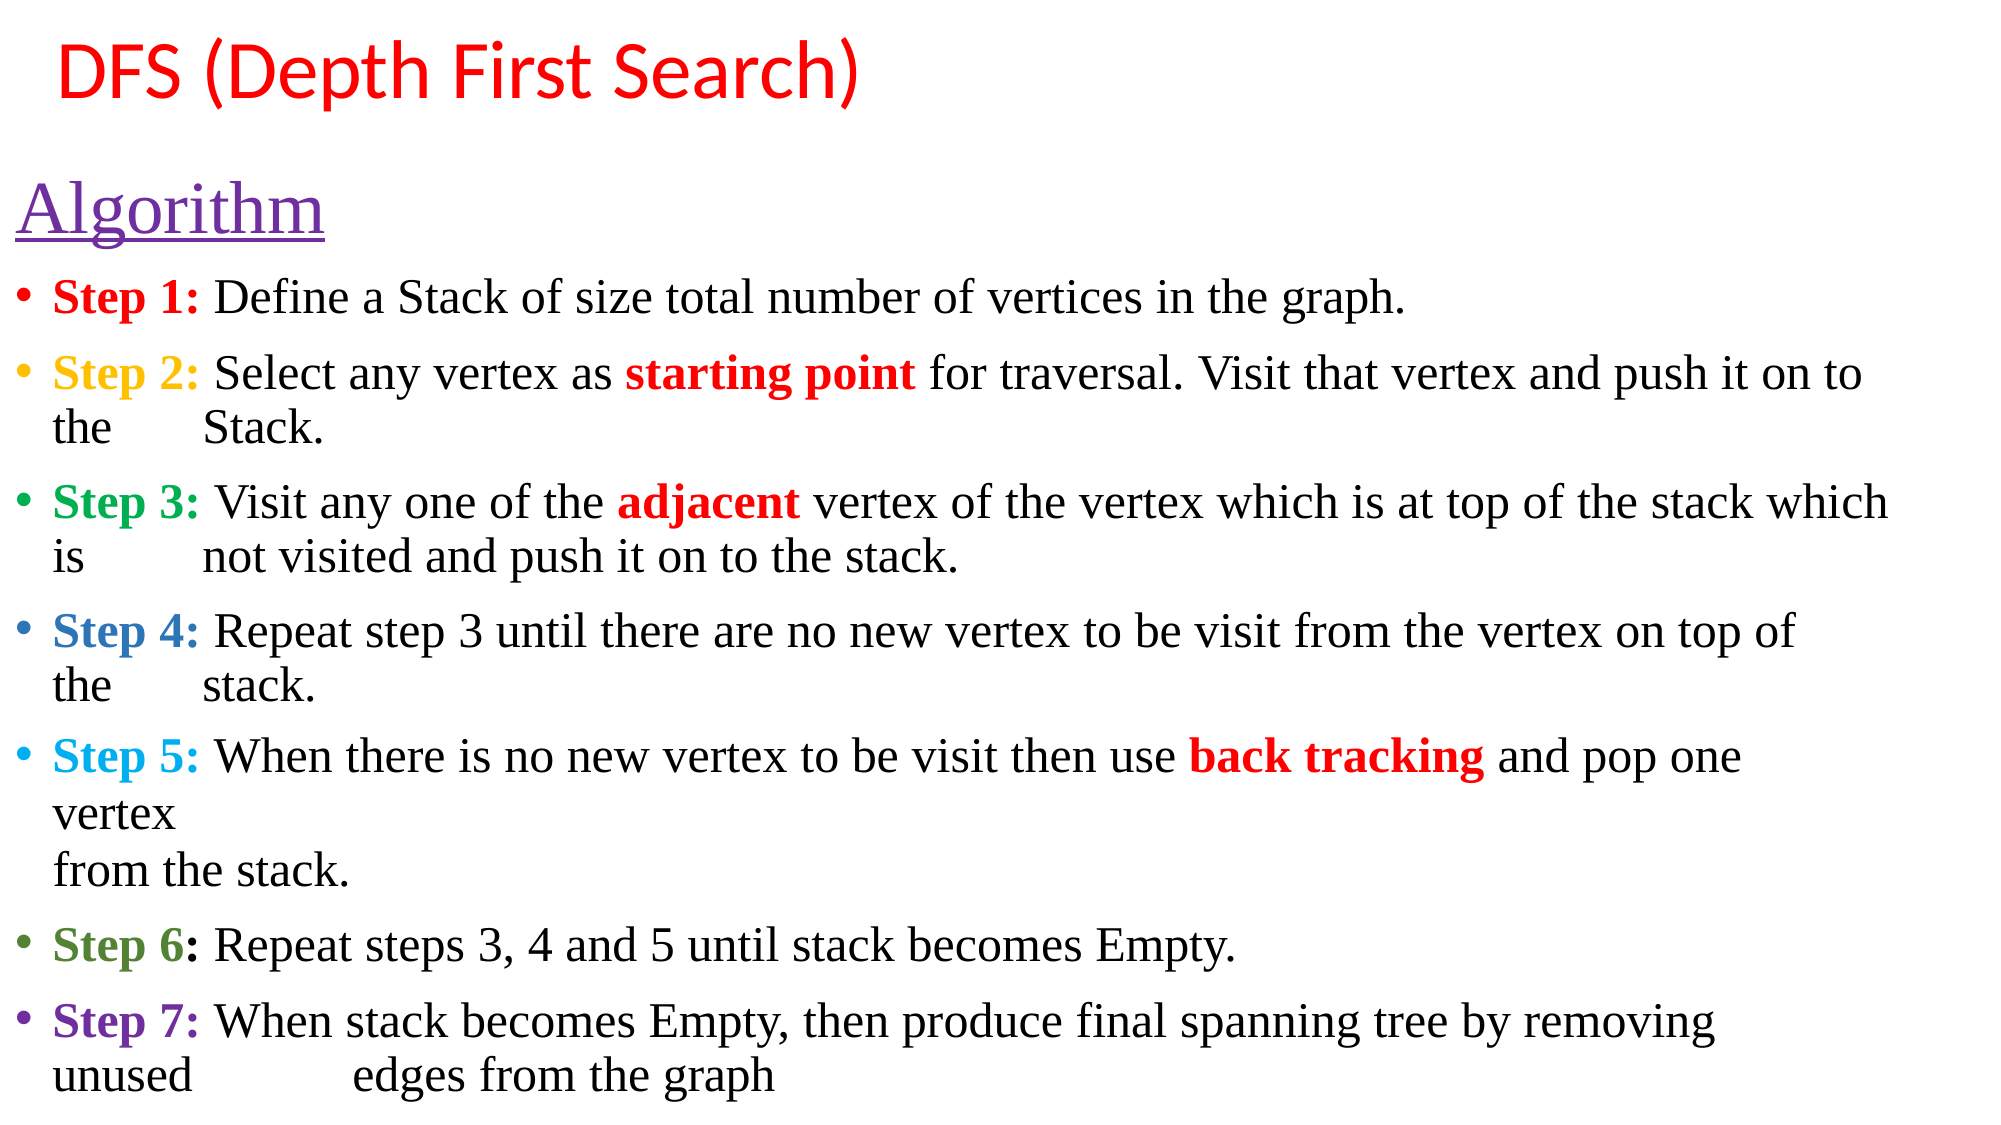

# DFS (Depth First Search)
Algorithm
Step 1: Define a Stack of size total number of vertices in the graph.
Step 2: Select any vertex as starting point for traversal. Visit that vertex and push it on to the 	Stack.
Step 3: Visit any one of the adjacent vertex of the vertex which is at top of the stack which is 	not visited and push it on to the stack.
Step 4: Repeat step 3 until there are no new vertex to be visit from the vertex on top of the 	stack.
Step 5: When there is no new vertex to be visit then use back tracking and pop one vertex
from the stack.
Step 6: Repeat steps 3, 4 and 5 until stack becomes Empty.
Step 7: When stack becomes Empty, then produce final spanning tree by removing unused 	edges from the graph